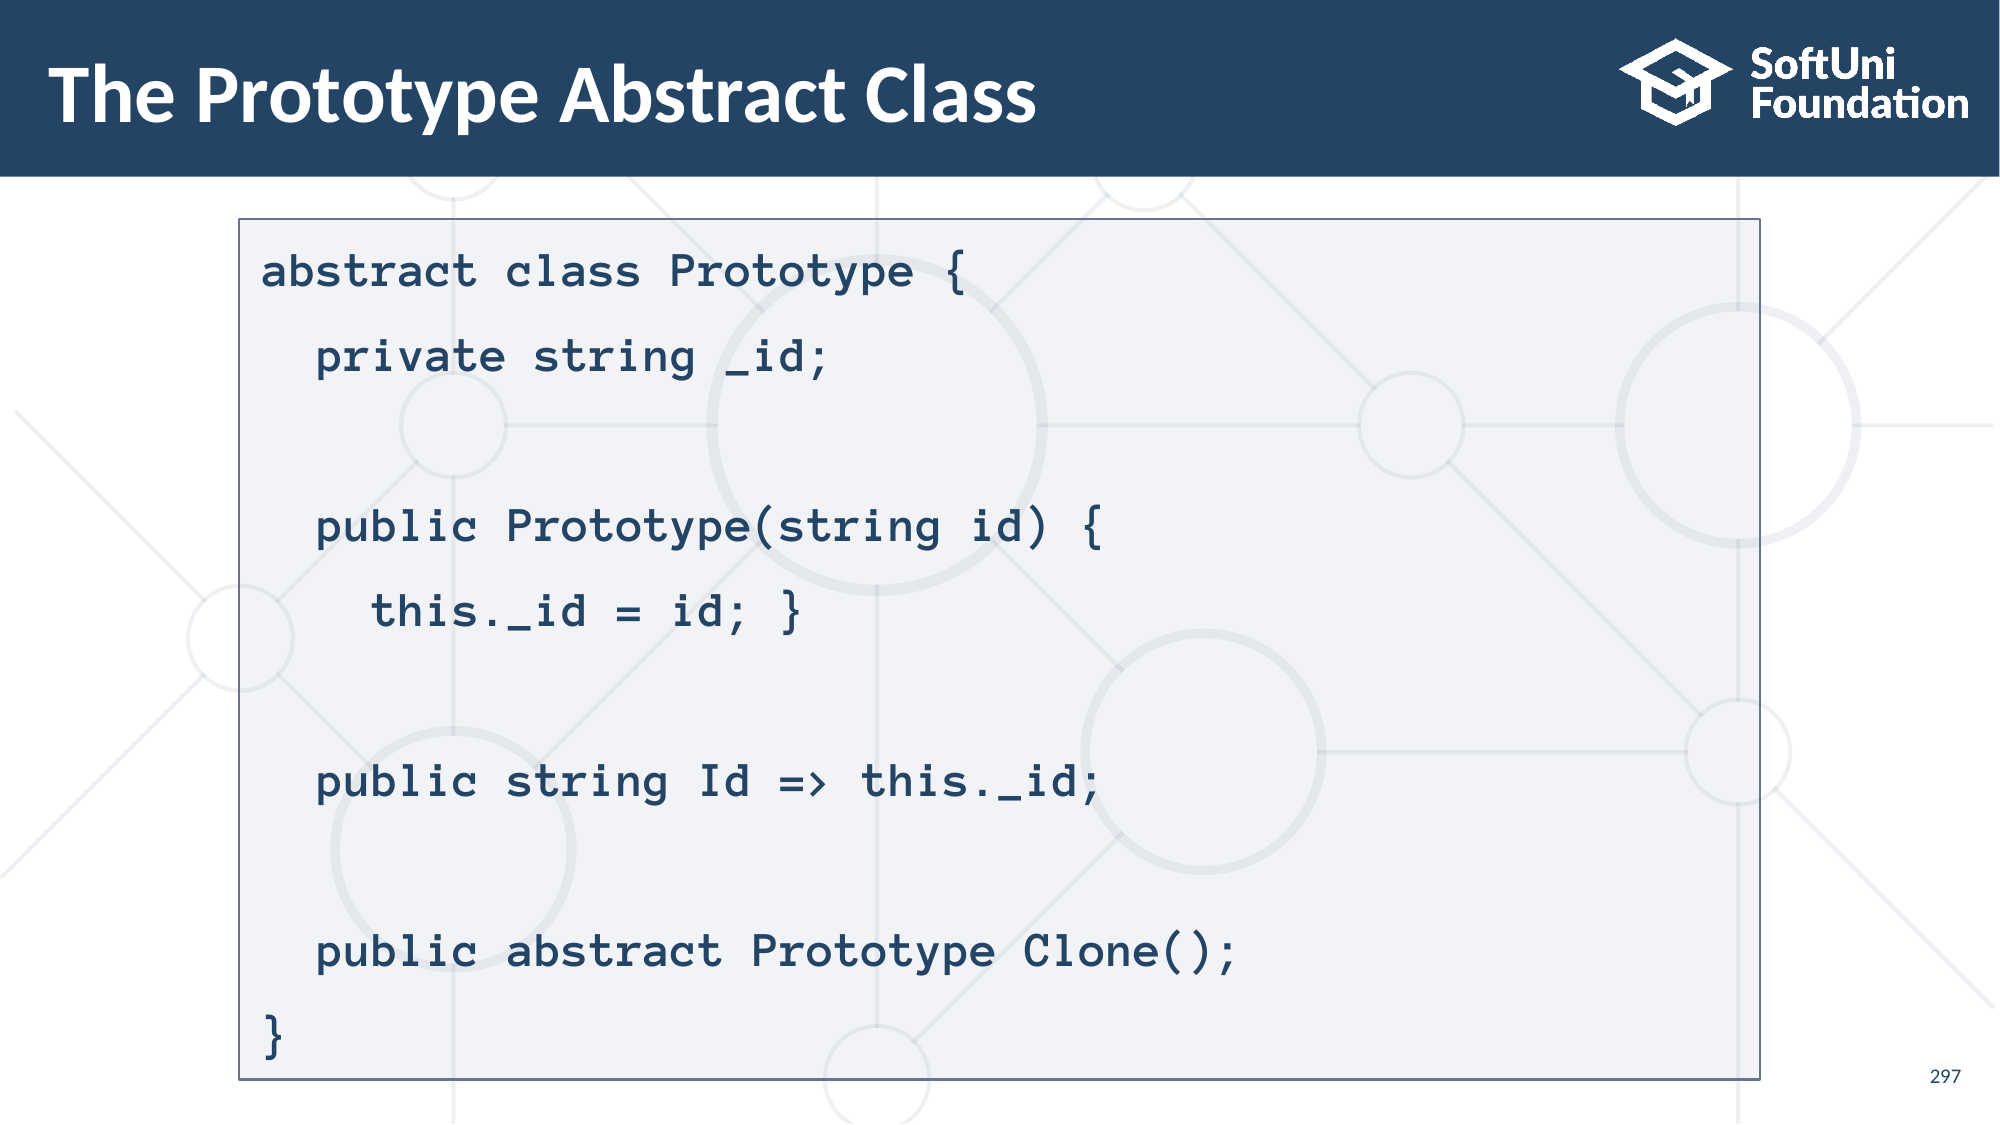

# The Prototype Abstract Class
abstract class Prototype {
  private string _id;

  public Prototype(string id) {
    this._id = id; }

  public string Id => this._id;

  public abstract Prototype Clone();
}
297